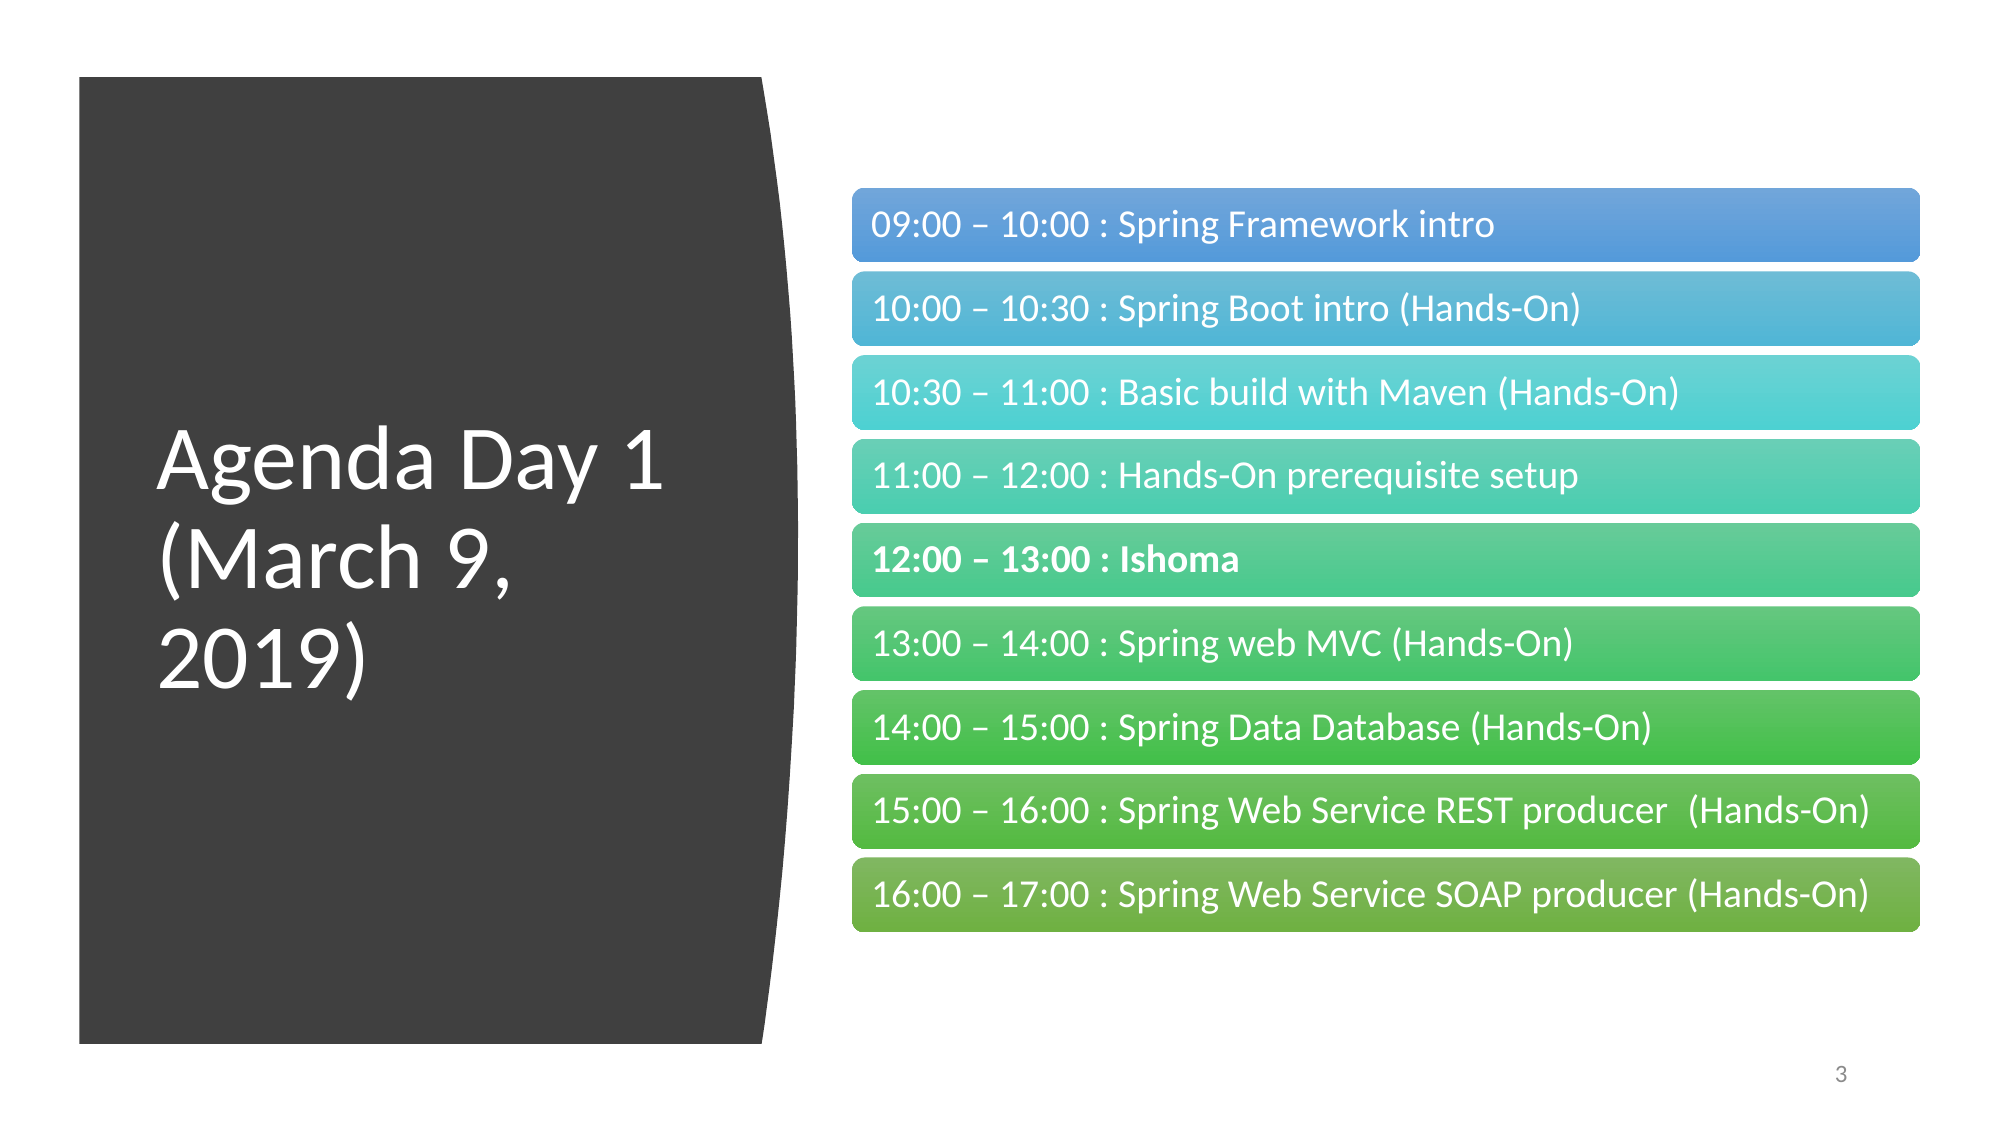

09:00 – 10:00 : Spring Framework intro
10:00 – 10:30 : Spring Boot intro (Hands-On)
10:30 – 11:00 : Basic build with Maven (Hands-On)
11:00 – 12:00 : Hands-On prerequisite setup
12:00 – 13:00 : Ishoma
13:00 – 14:00 : Spring web MVC (Hands-On)
14:00 – 15:00 : Spring Data Database (Hands-On)
15:00 – 16:00 : Spring Web Service REST producer  (Hands-On)
16:00 – 17:00 : Spring Web Service SOAP producer (Hands-On)

# Agenda Day 1 (March 9, 2019)
3